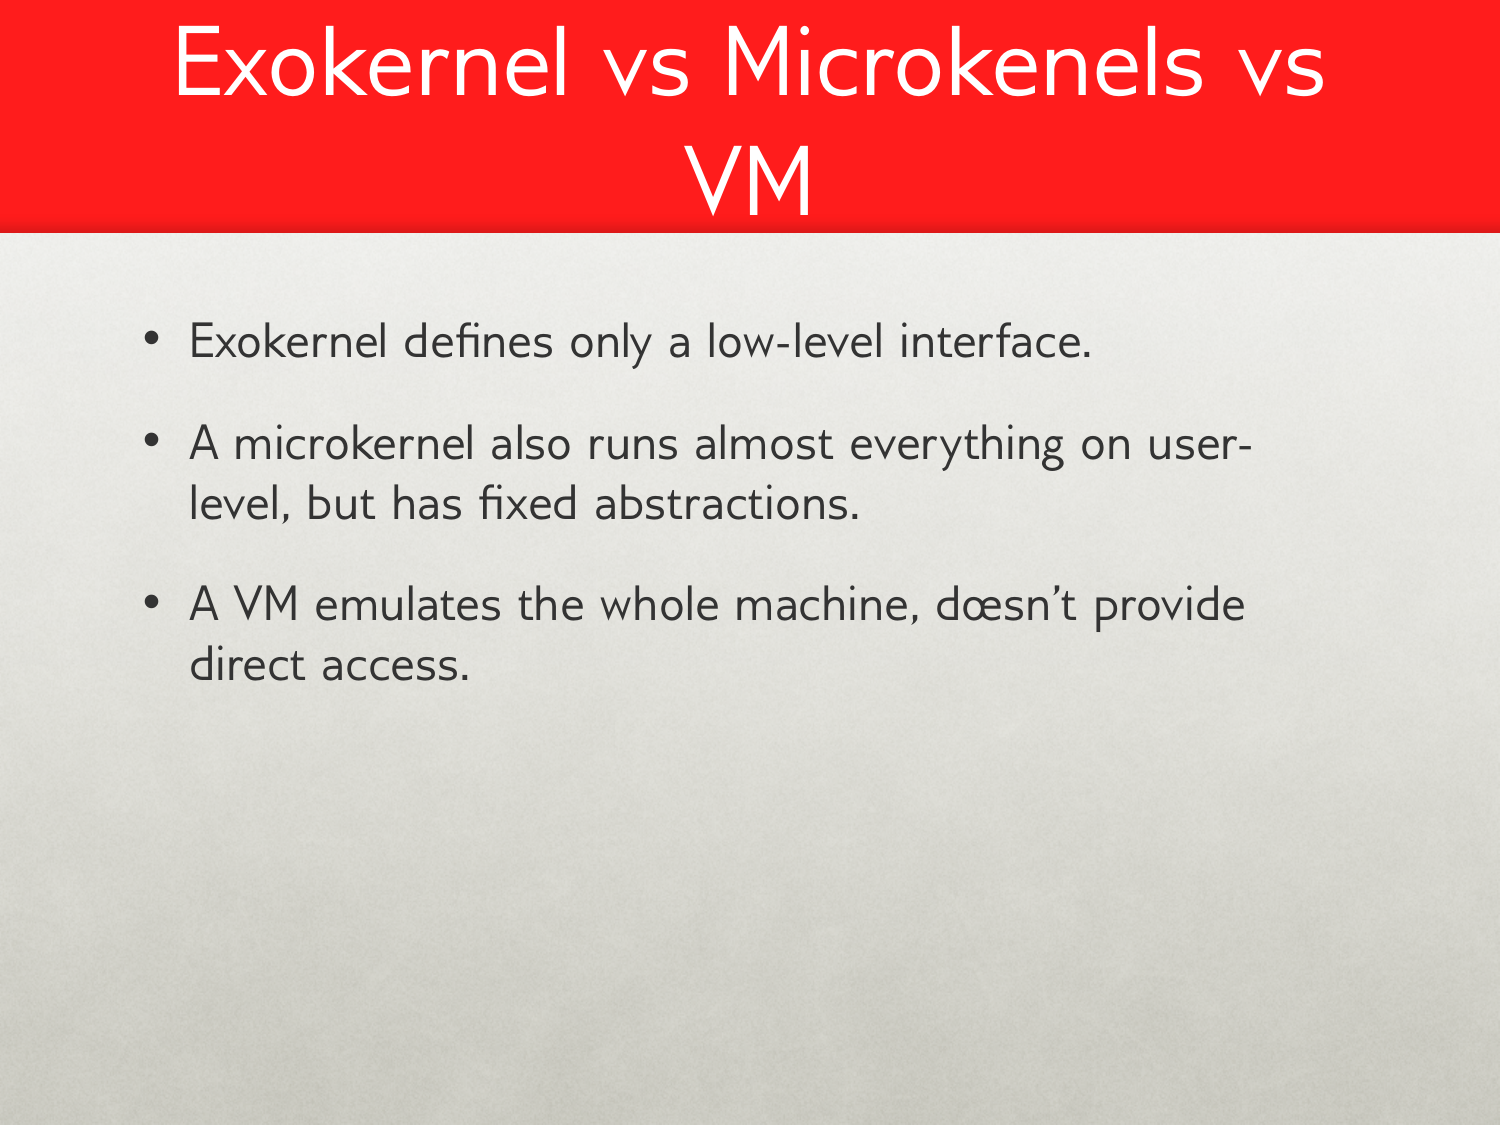

# Exokernel vs Microkenels vs VM
Exokernel defines only a low-level interface.
A microkernel also runs almost everything on user-level, but has fixed abstractions.
A VM emulates the whole machine, doesn’t provide direct access.